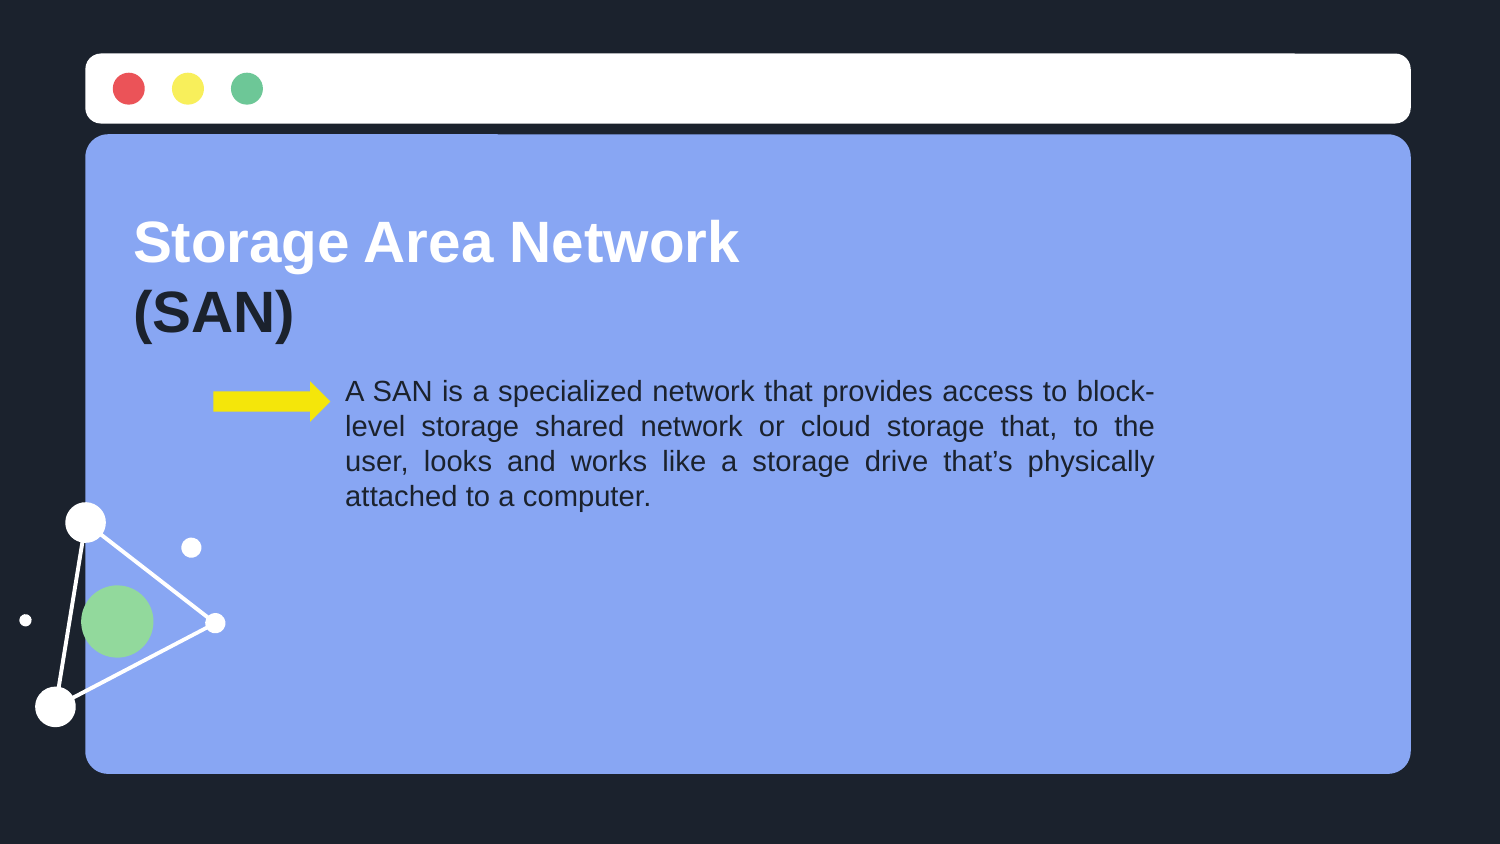

Storage Area Network
(SAN)
A SAN is a specialized network that provides access to block-level storage shared network or cloud storage that, to the user, looks and works like a storage drive that’s physically attached to a computer.